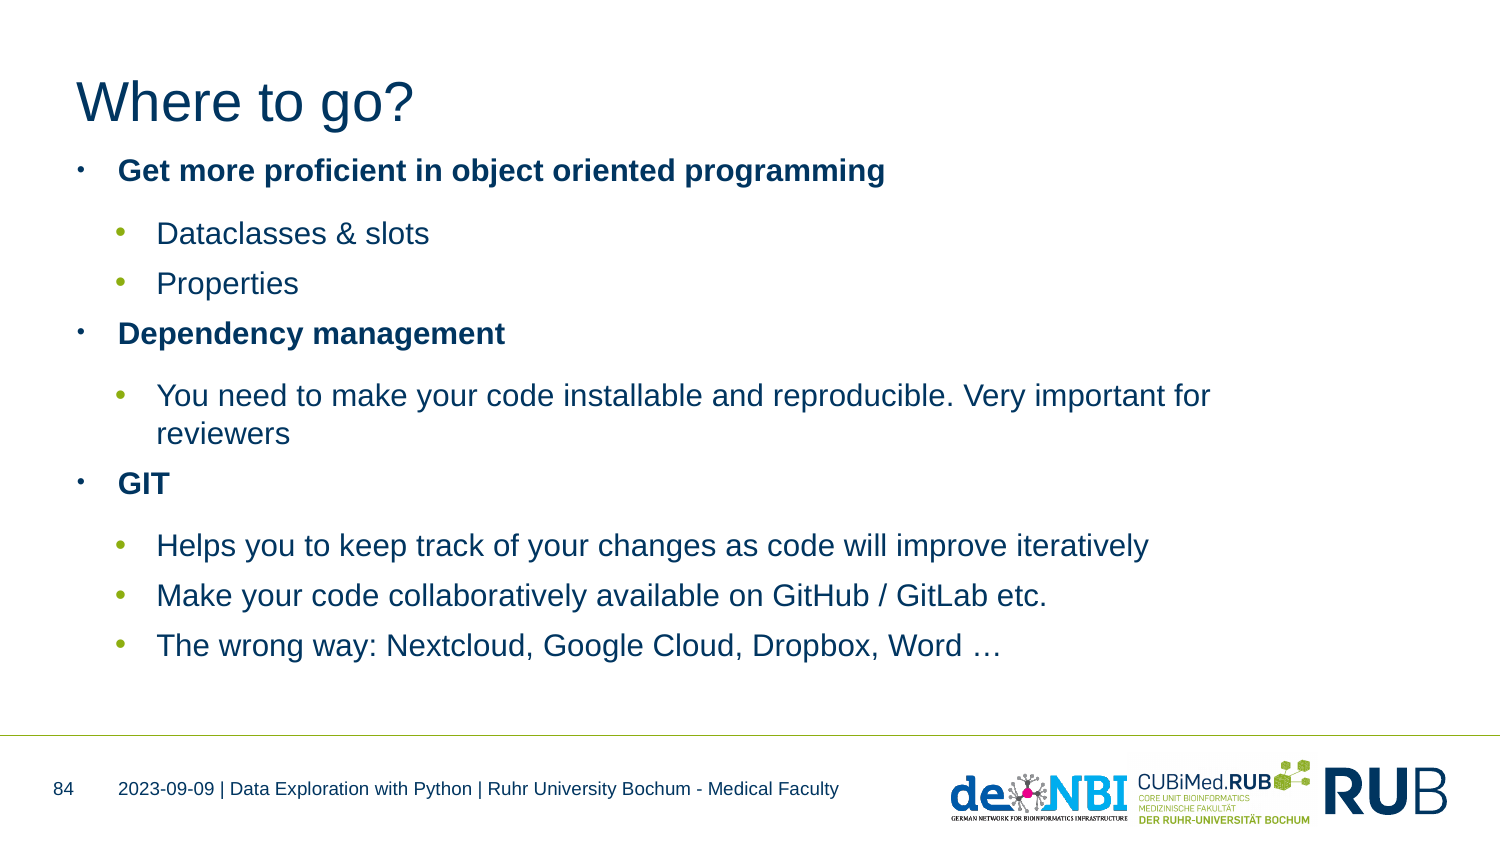

# Where to go?
Get more proficient in object oriented programming
Dataclasses & slots
Properties
Dependency management
You need to make your code installable and reproducible. Very important for reviewers
GIT
Helps you to keep track of your changes as code will improve iteratively
Make your code collaboratively available on GitHub / GitLab etc.
The wrong way: Nextcloud, Google Cloud, Dropbox, Word …
84
2023-09-09 | Data Exploration with Python | Ruhr University Bochum - Medical Faculty